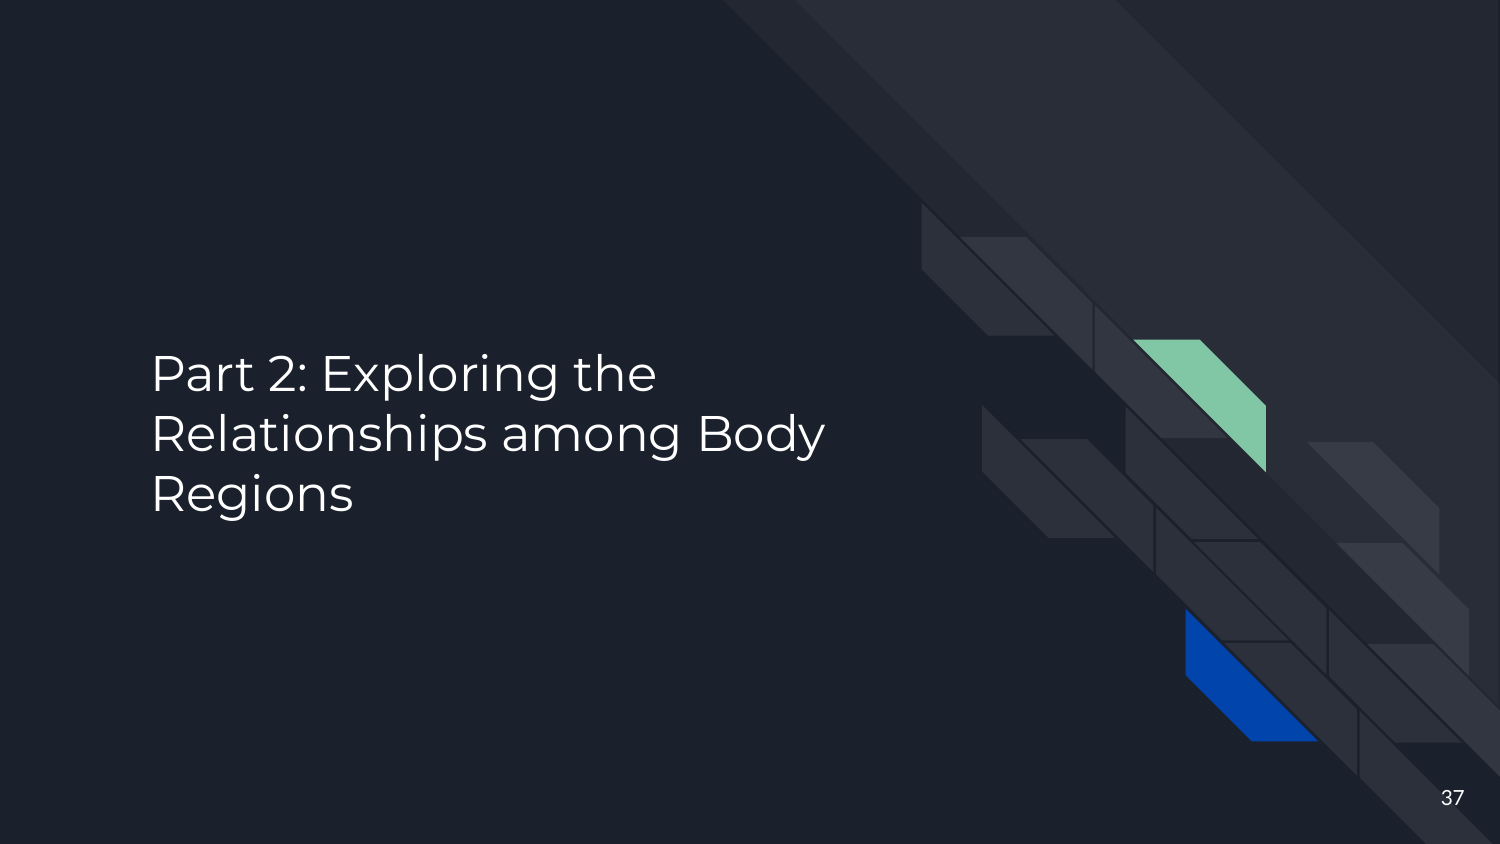

# Part 2: Exploring the Relationships among Body Regions
37